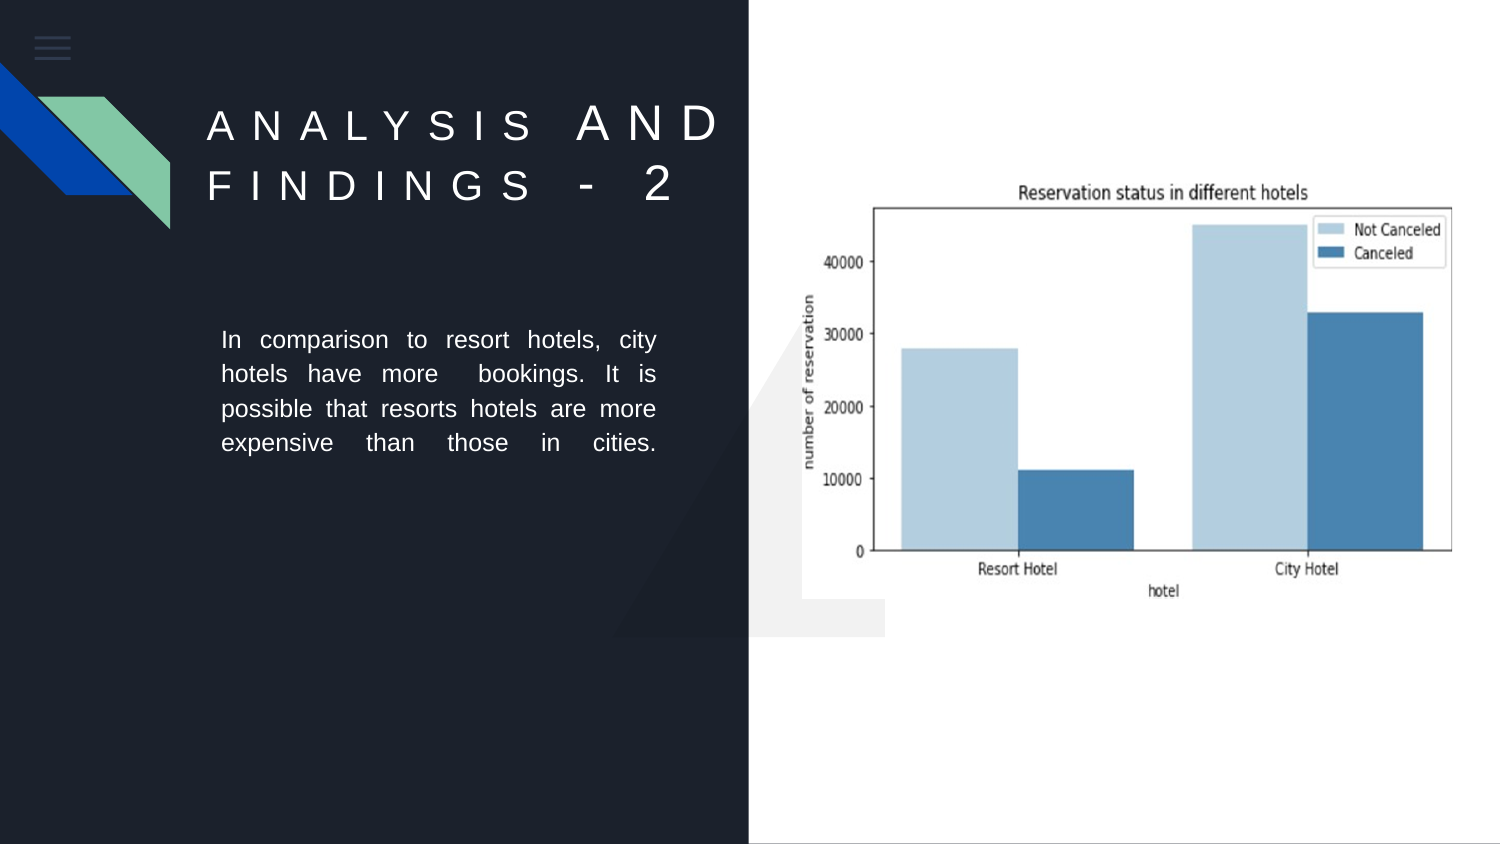

ANALYSIS AND FINDINGS - 2

# In comparison to resort hotels, city hotels have more  bookings. It is possible that resorts hotels are more expensive than those in cities.